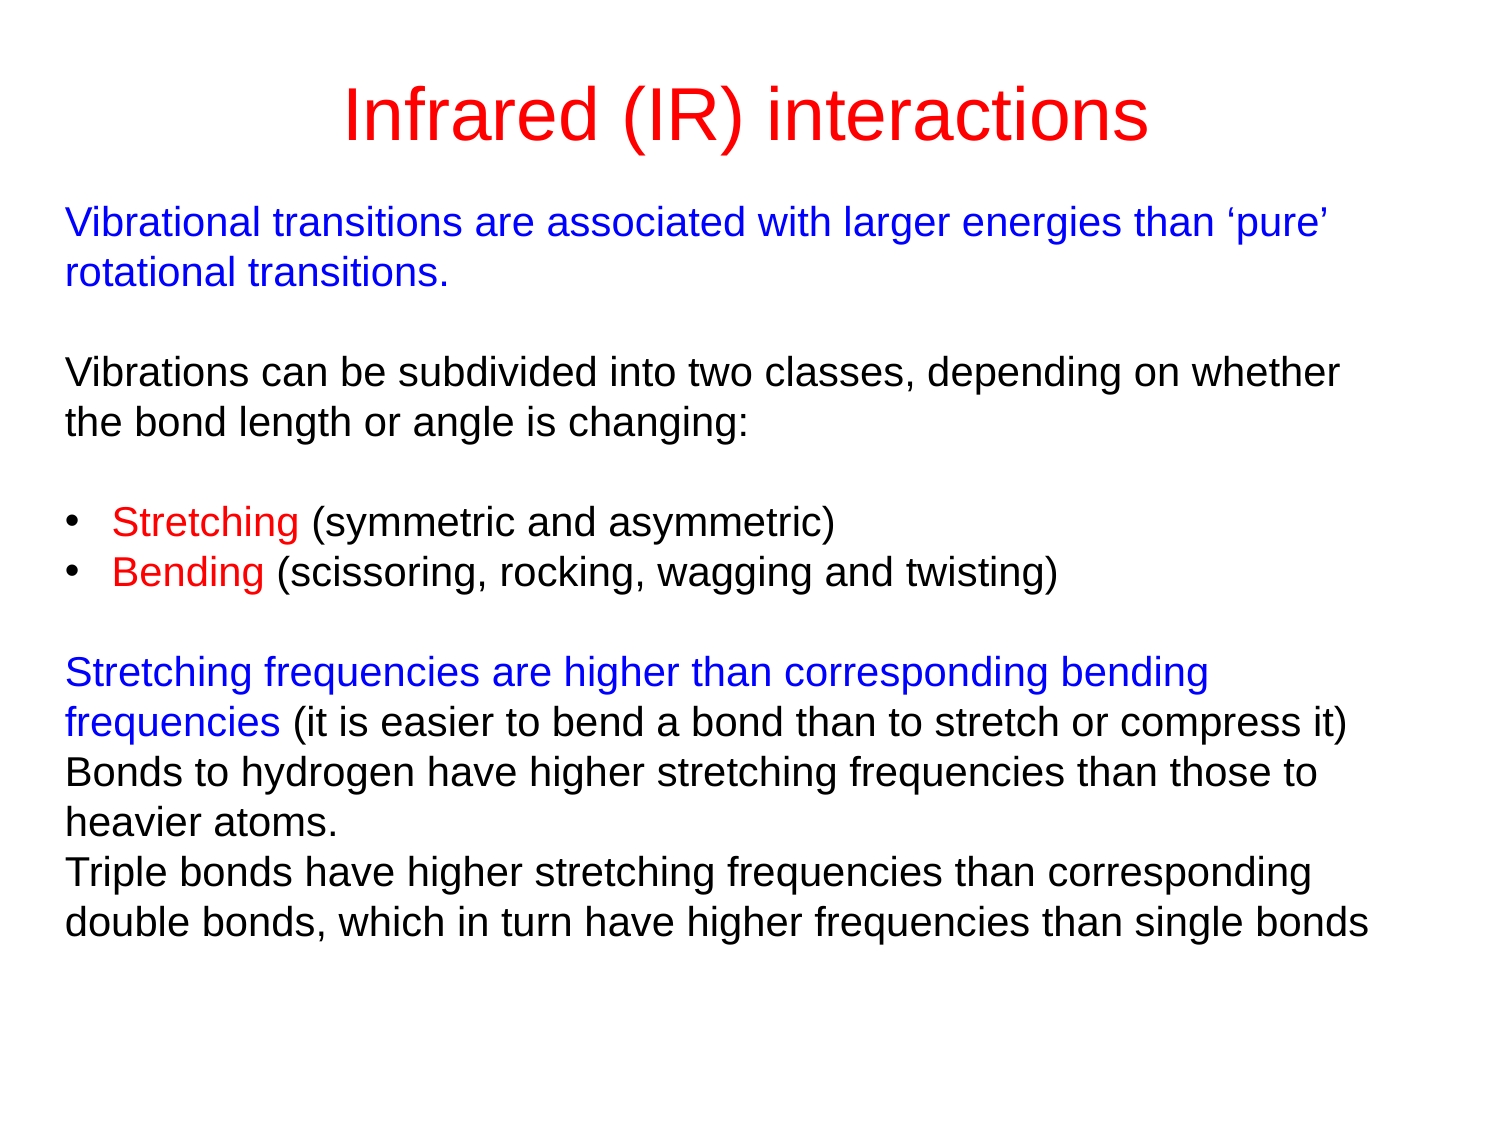

# Infrared (IR) interactions
Vibrational transitions are associated with larger energies than ‘pure’ rotational transitions.

Vibrations can be subdivided into two classes, depending on whether the bond length or angle is changing:

 Stretching (symmetric and asymmetric)
 Bending (scissoring, rocking, wagging and twisting)

Stretching frequencies are higher than corresponding bending frequencies (it is easier to bend a bond than to stretch or compress it)
Bonds to hydrogen have higher stretching frequencies than those to heavier atoms.
Triple bonds have higher stretching frequencies than corresponding double bonds, which in turn have higher frequencies than single bonds